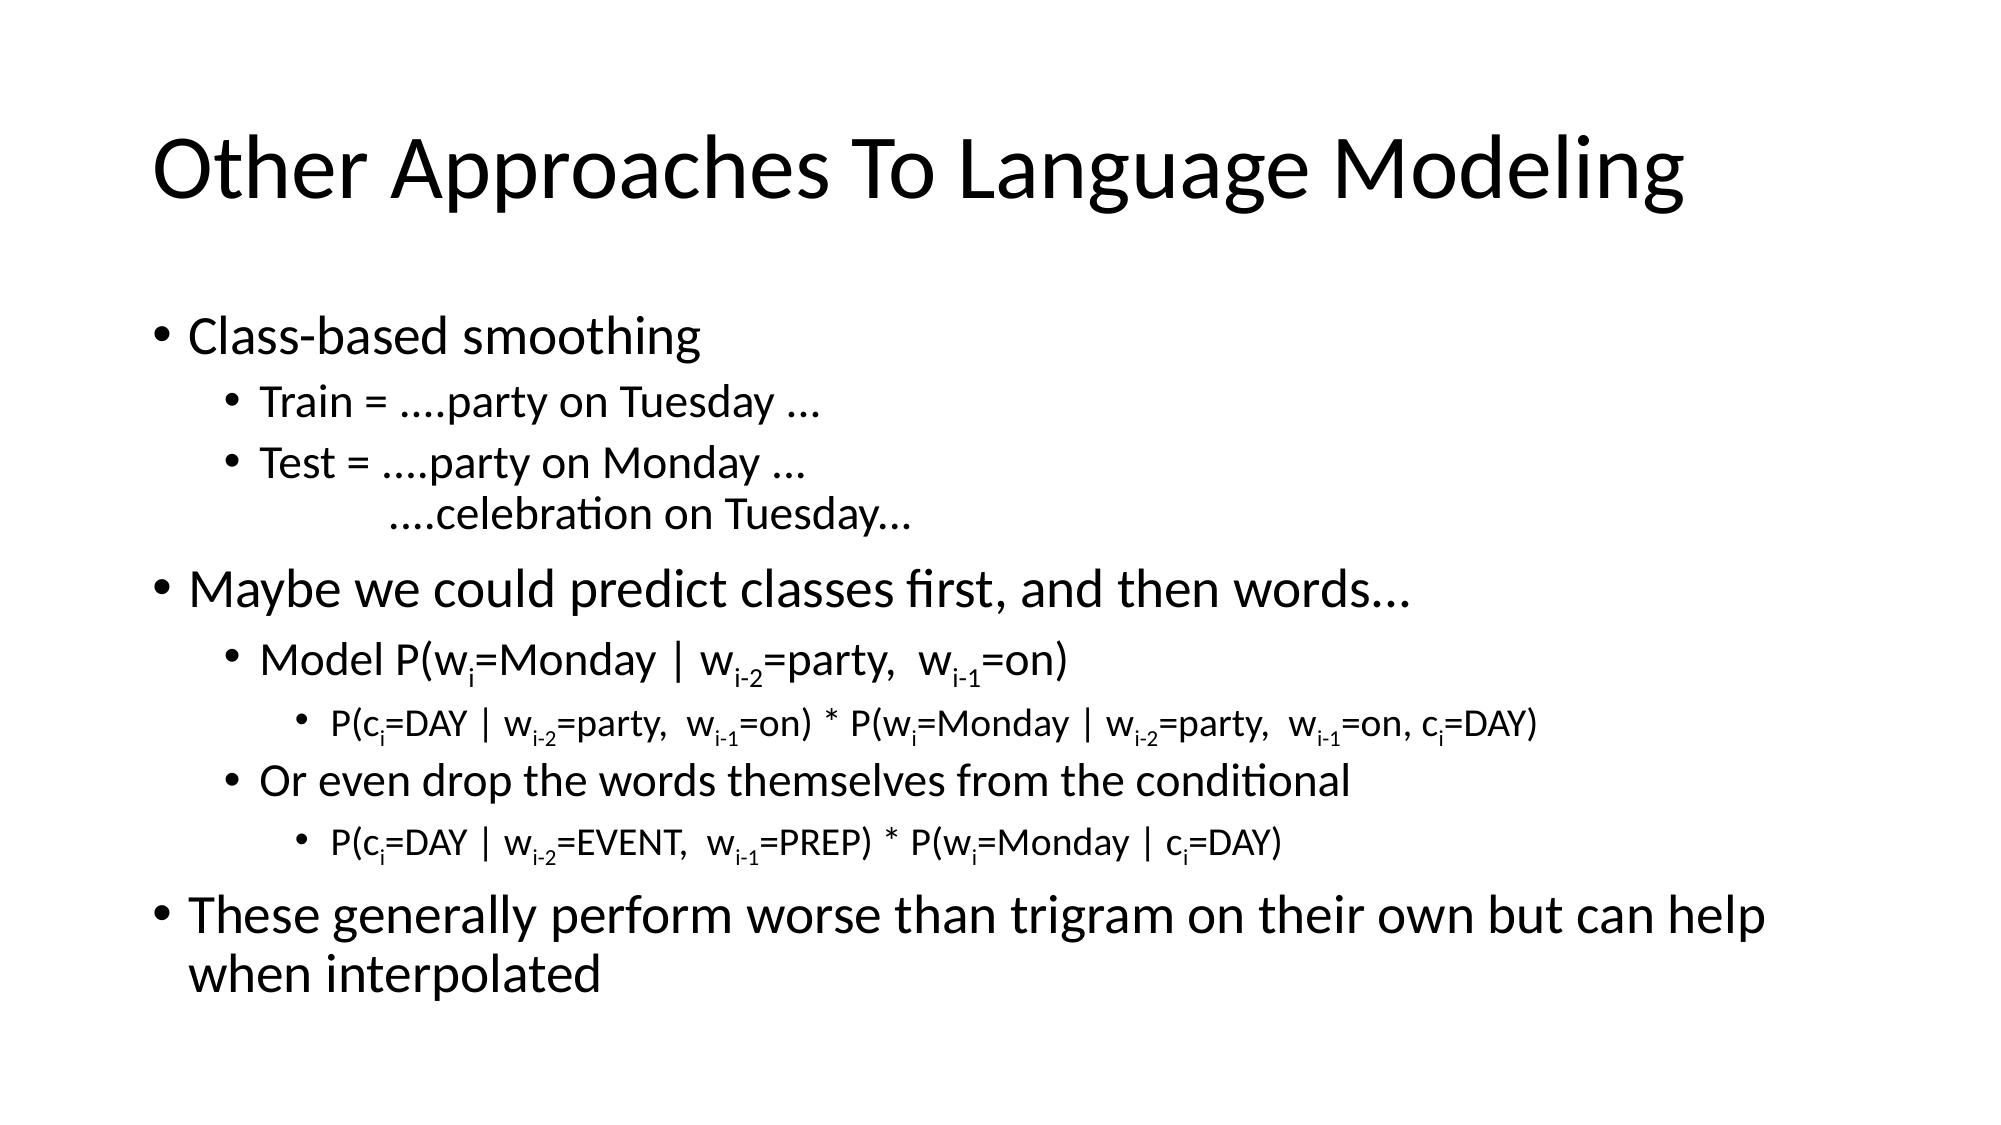

# Other Approaches To Language Modeling
Class-based smoothing
Train = ....party on Tuesday ...
Test = ....party on Monday ...
            ....celebration on Tuesday...
Maybe we could predict classes first, and then words...
Model P(wi=Monday | wi-2=party,  wi-1=on)
P(ci=DAY | wi-2=party,  wi-1=on) * P(wi=Monday | wi-2=party,  wi-1=on, ci=DAY)
Or even drop the words themselves from the conditional
P(ci=DAY | wi-2=EVENT,  wi-1=PREP) * P(wi=Monday | ci=DAY)
These generally perform worse than trigram on their own but can help when interpolated